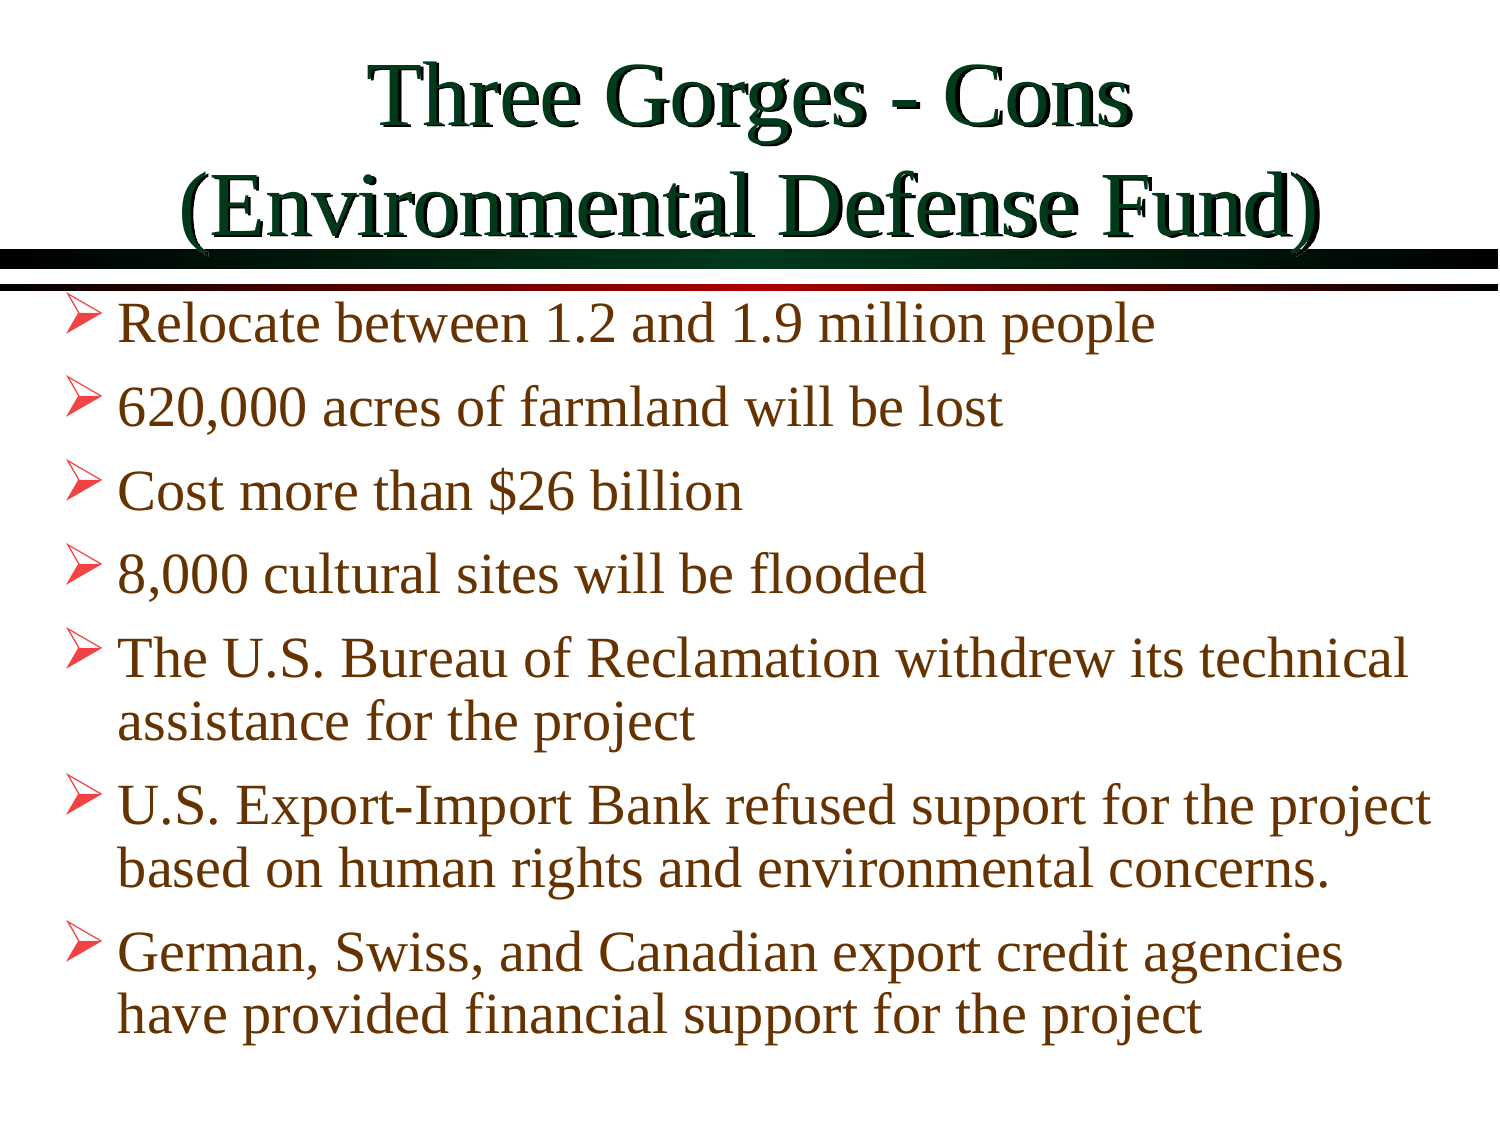

# Three Gorges - Cons (Environmental Defense Fund)
Relocate between 1.2 and 1.9 million people
620,000 acres of farmland will be lost
Cost more than $26 billion
8,000 cultural sites will be flooded
The U.S. Bureau of Reclamation withdrew its technical assistance for the project
U.S. Export-Import Bank refused support for the project based on human rights and environmental concerns.
German, Swiss, and Canadian export credit agencies have provided financial support for the project